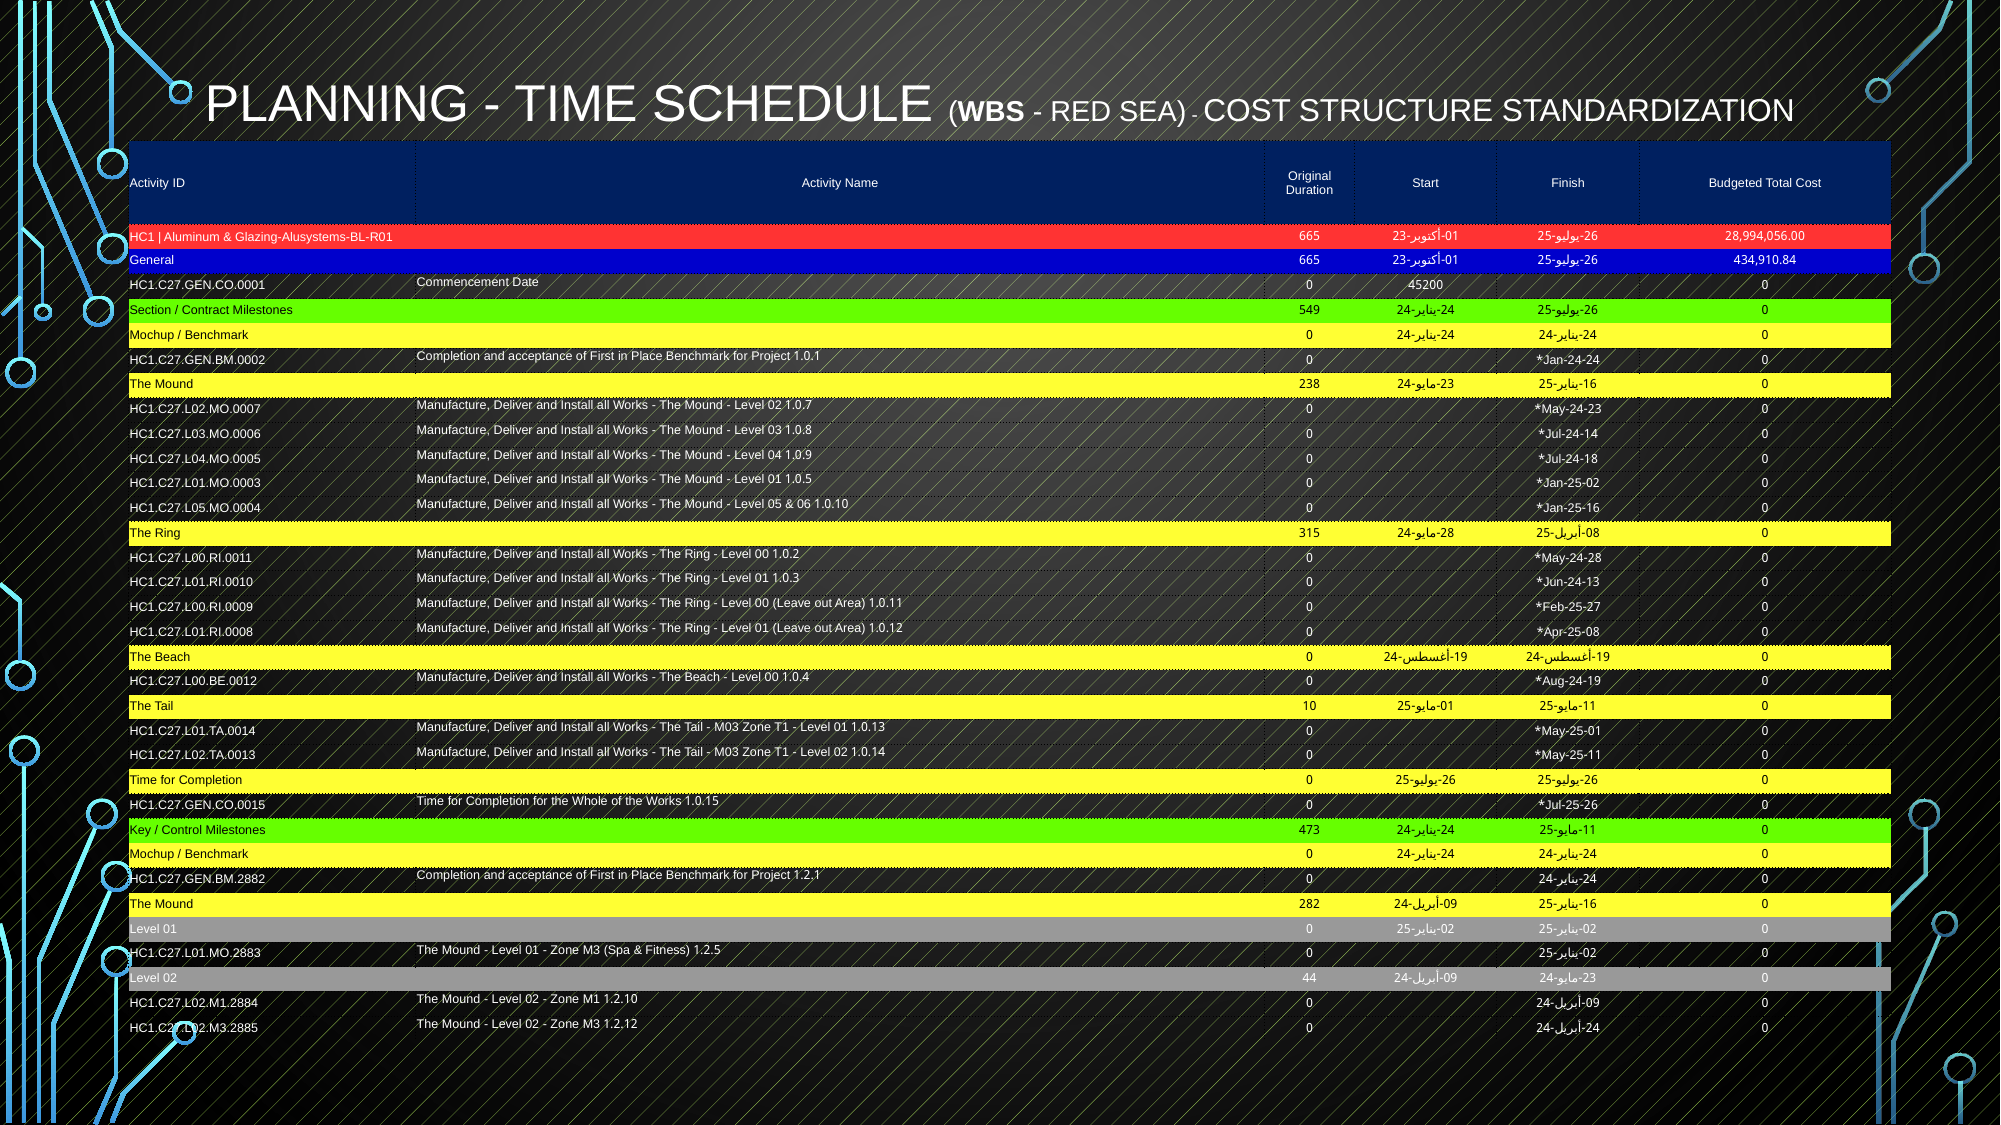

# Planning - Time Schedule (WBS - Red Sea) - Cost Structure Standardization
| Activity ID | Activity Name | Original Duration | Start | Finish | Budgeted Total Cost |
| --- | --- | --- | --- | --- | --- |
| HC1 | Aluminum & Glazing-Alusystems-BL-R01 |  | 665 | 01-أكتوبر-23 | 26-يوليو-25 | 28,994,056.00 |
| General |  | 665 | 01-أكتوبر-23 | 26-يوليو-25 | 434,910.84 |
| HC1.C27.GEN.CO.0001 | Commencement Date | 0 | 45200 |  | 0 |
| Section / Contract Milestones |  | 549 | 24-يناير-24 | 26-يوليو-25 | 0 |
| Mochup / Benchmark |  | 0 | 24-يناير-24 | 24-يناير-24 | 0 |
| HC1.C27.GEN.BM.0002 | 1.0.1 Completion and acceptance of First in Place Benchmark for Project | 0 |  | 24-Jan-24\* | 0 |
| The Mound |  | 238 | 23-مايو-24 | 16-يناير-25 | 0 |
| HC1.C27.L02.MO.0007 | 1.0.7 Manufacture, Deliver and Install all Works - The Mound - Level 02 | 0 |  | 23-May-24\* | 0 |
| HC1.C27.L03.MO.0006 | 1.0.8 Manufacture, Deliver and Install all Works - The Mound - Level 03 | 0 |  | 14-Jul-24\* | 0 |
| HC1.C27.L04.MO.0005 | 1.0.9 Manufacture, Deliver and Install all Works - The Mound - Level 04 | 0 |  | 18-Jul-24\* | 0 |
| HC1.C27.L01.MO.0003 | 1.0.5 Manufacture, Deliver and Install all Works - The Mound - Level 01 | 0 |  | 02-Jan-25\* | 0 |
| HC1.C27.L05.MO.0004 | 1.0.10 Manufacture, Deliver and Install all Works - The Mound - Level 05 & 06 | 0 |  | 16-Jan-25\* | 0 |
| The Ring |  | 315 | 28-مايو-24 | 08-أبريل-25 | 0 |
| HC1.C27.L00.RI.0011 | 1.0.2 Manufacture, Deliver and Install all Works - The Ring - Level 00 | 0 |  | 28-May-24\* | 0 |
| HC1.C27.L01.RI.0010 | 1.0.3 Manufacture, Deliver and Install all Works - The Ring - Level 01 | 0 |  | 13-Jun-24\* | 0 |
| HC1.C27.L00.RI.0009 | 1.0.11 Manufacture, Deliver and Install all Works - The Ring - Level 00 (Leave out Area) | 0 |  | 27-Feb-25\* | 0 |
| HC1.C27.L01.RI.0008 | 1.0.12 Manufacture, Deliver and Install all Works - The Ring - Level 01 (Leave out Area) | 0 |  | 08-Apr-25\* | 0 |
| The Beach |  | 0 | 19-أغسطس-24 | 19-أغسطس-24 | 0 |
| HC1.C27.L00.BE.0012 | 1.0.4 Manufacture, Deliver and Install all Works - The Beach - Level 00 | 0 |  | 19-Aug-24\* | 0 |
| The Tail |  | 10 | 01-مايو-25 | 11-مايو-25 | 0 |
| HC1.C27.L01.TA.0014 | 1.0.13 Manufacture, Deliver and Install all Works - The Tail - M03 Zone T1 - Level 01 | 0 |  | 01-May-25\* | 0 |
| HC1.C27.L02.TA.0013 | 1.0.14 Manufacture, Deliver and Install all Works - The Tail - M03 Zone T1 - Level 02 | 0 |  | 11-May-25\* | 0 |
| Time for Completion |  | 0 | 26-يوليو-25 | 26-يوليو-25 | 0 |
| HC1.C27.GEN.CO.0015 | 1.0.15 Time for Completion for the Whole of the Works | 0 |  | 26-Jul-25\* | 0 |
| Key / Control Milestones |  | 473 | 24-يناير-24 | 11-مايو-25 | 0 |
| Mochup / Benchmark |  | 0 | 24-يناير-24 | 24-يناير-24 | 0 |
| HC1.C27.GEN.BM.2882 | 1.2.1 Completion and acceptance of First in Place Benchmark for Project | 0 |  | 24-يناير-24 | 0 |
| The Mound |  | 282 | 09-أبريل-24 | 16-يناير-25 | 0 |
| Level 01 |  | 0 | 02-يناير-25 | 02-يناير-25 | 0 |
| HC1.C27.L01.MO.2883 | 1.2.5 The Mound - Level 01 - Zone M3 (Spa & Fitness) | 0 |  | 02-يناير-25 | 0 |
| Level 02 |  | 44 | 09-أبريل-24 | 23-مايو-24 | 0 |
| HC1.C27.L02.M1.2884 | 1.2.10 The Mound - Level 02 - Zone M1 | 0 |  | 09-أبريل-24 | 0 |
| HC1.C27.L02.M3.2885 | 1.2.12 The Mound - Level 02 - Zone M3 | 0 |  | 24-أبريل-24 | 0 |